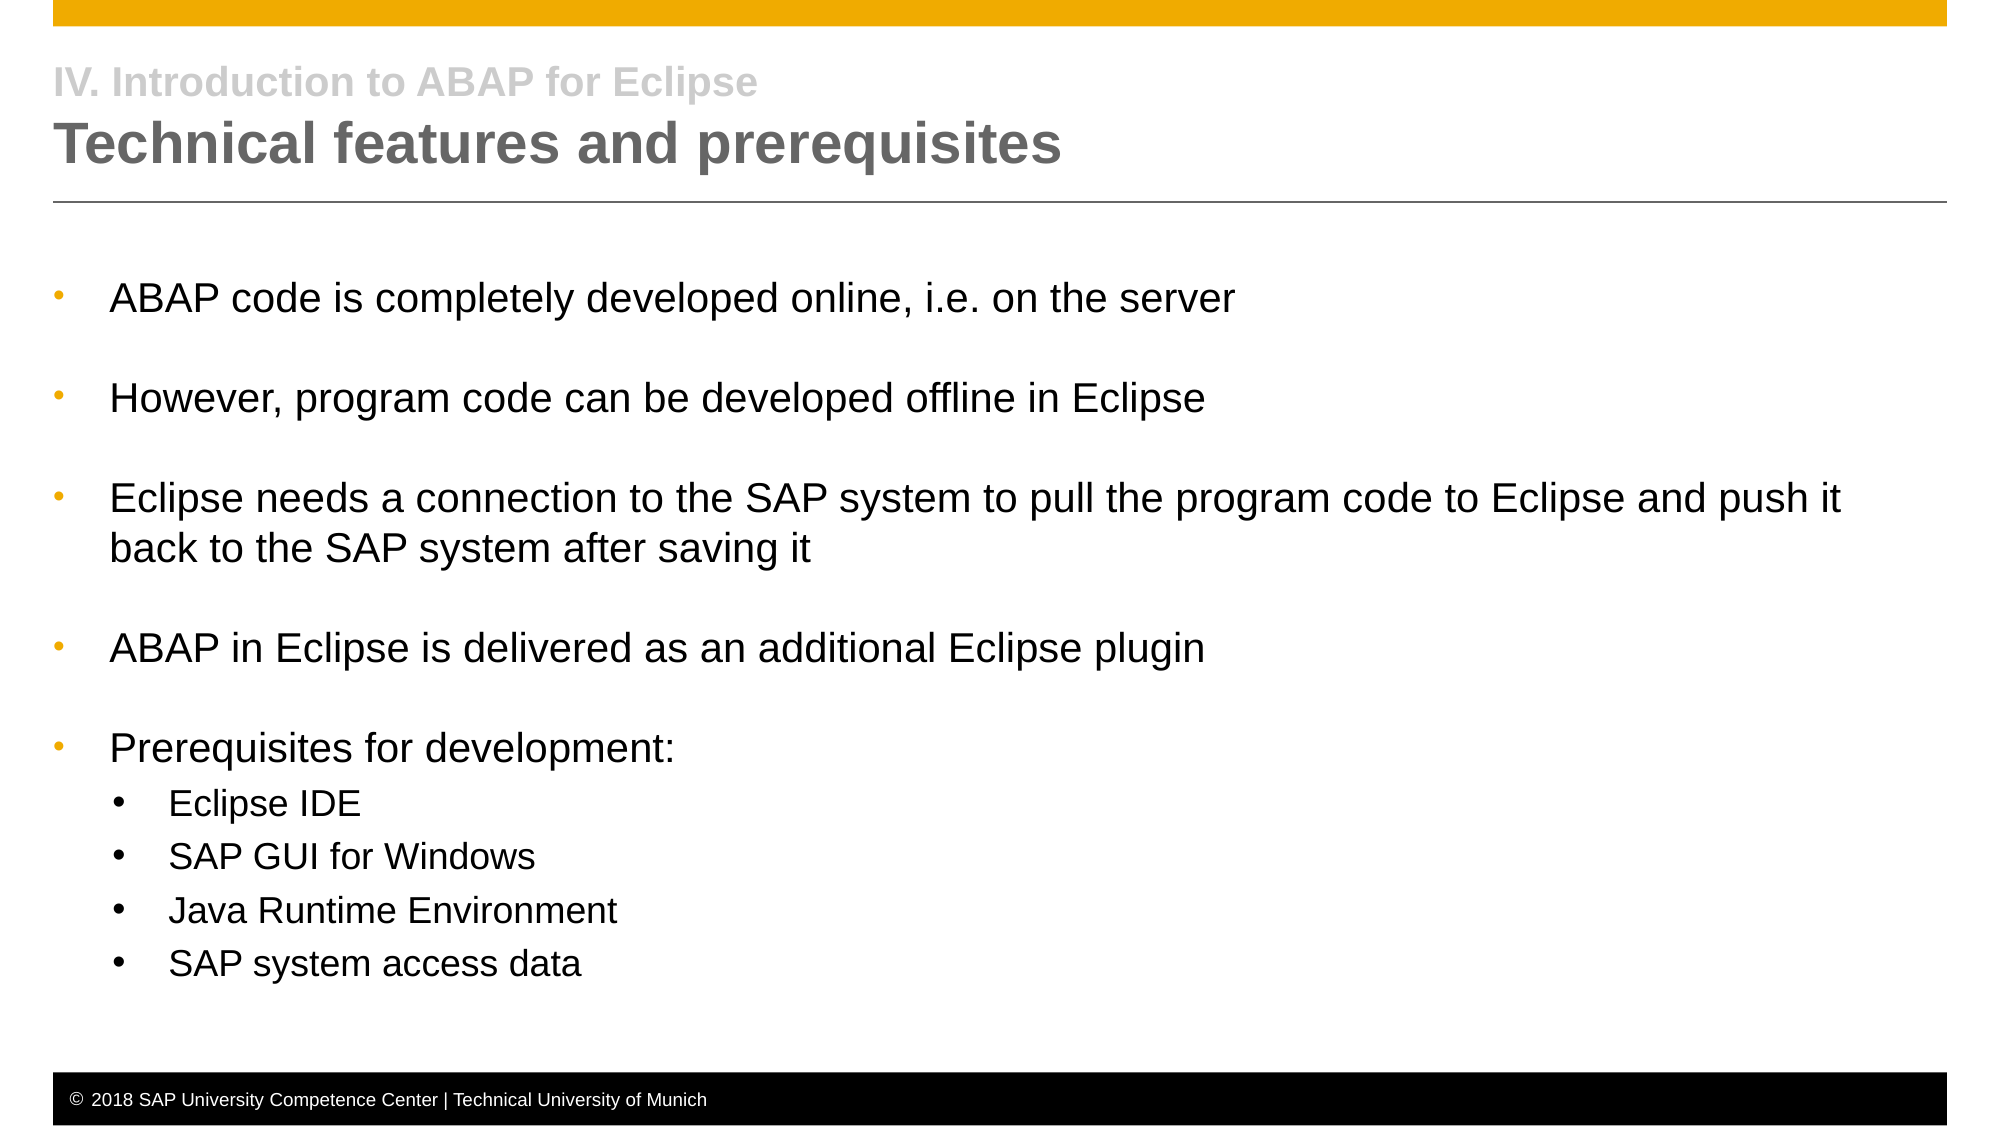

# IV. Introduction to ABAP for Eclipse Technical features and prerequisites
ABAP code is completely developed online, i.e. on the server
However, program code can be developed offline in Eclipse
Eclipse needs a connection to the SAP system to pull the program code to Eclipse and push it back to the SAP system after saving it
ABAP in Eclipse is delivered as an additional Eclipse plugin
Prerequisites for development:
Eclipse IDE
SAP GUI for Windows
Java Runtime Environment
SAP system access data